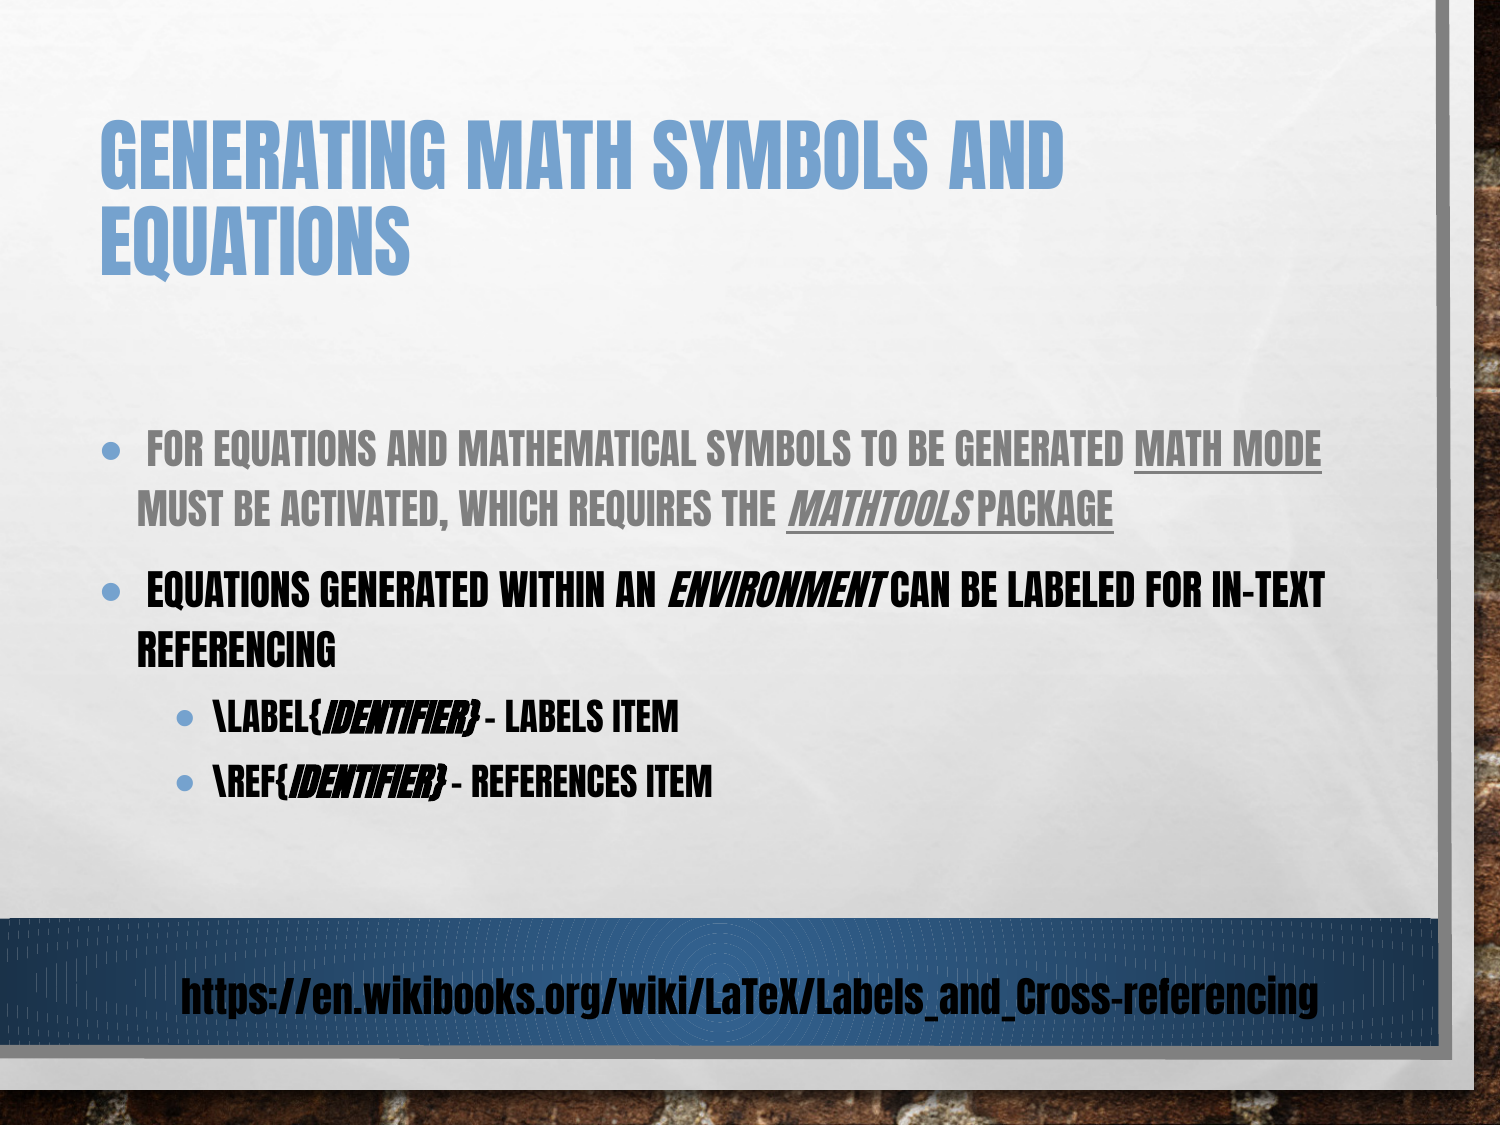

# Generating Math Symbols and Equations
 For equations and mathematical symbols to be generated math mode must be activated, which requires the mathtools package
 Equations generated within an environment can be labeled for in-text referencing
\label{identifier} – labels item
\ref{identifier} – references item
https://en.wikibooks.org/wiki/LaTeX/Labels_and_Cross-referencing